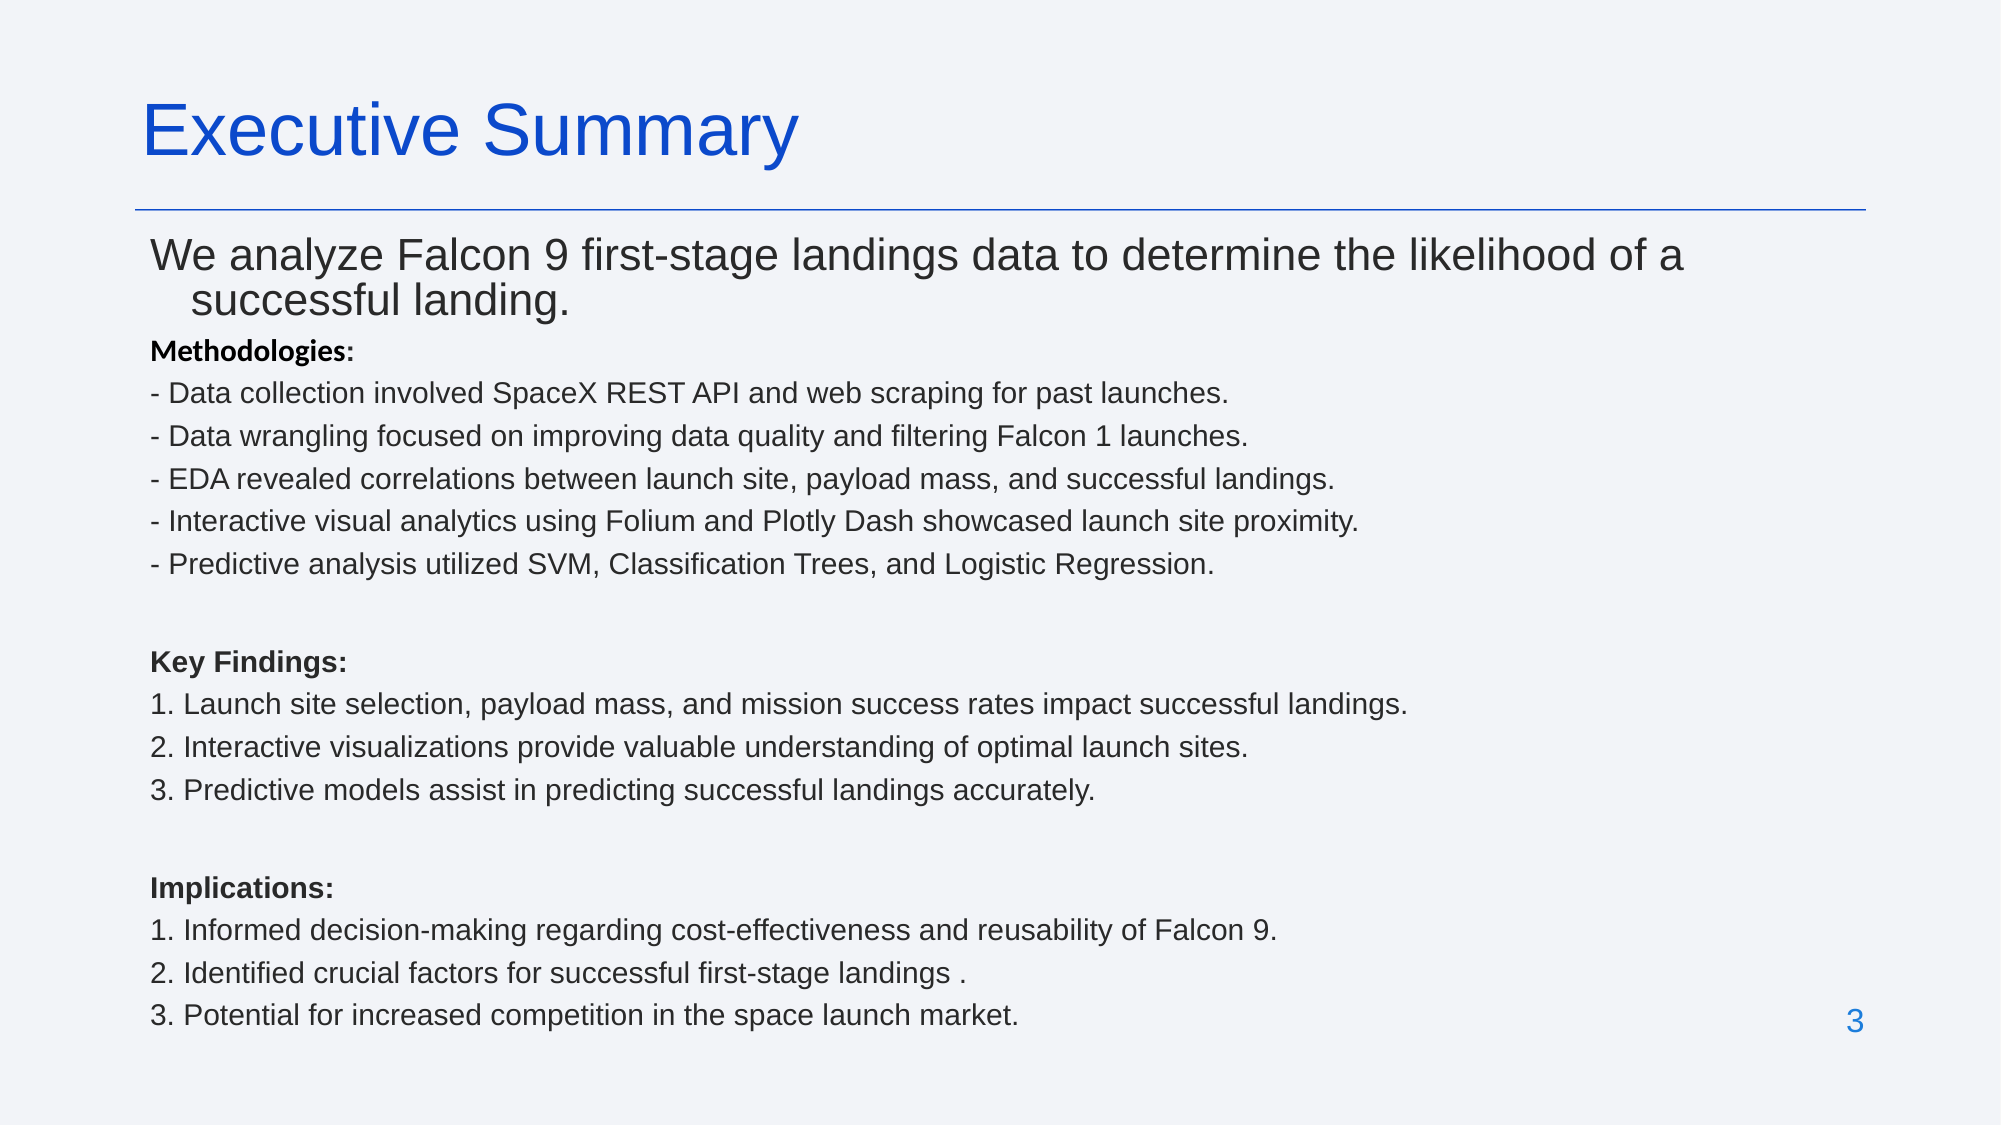

Executive Summary
We analyze Falcon 9 first-stage landings data to determine the likelihood of a successful landing.
Methodologies:
- Data collection involved SpaceX REST API and web scraping for past launches.
- Data wrangling focused on improving data quality and filtering Falcon 1 launches.
- EDA revealed correlations between launch site, payload mass, and successful landings.
- Interactive visual analytics using Folium and Plotly Dash showcased launch site proximity.
- Predictive analysis utilized SVM, Classification Trees, and Logistic Regression.

Key Findings:
1. Launch site selection, payload mass, and mission success rates impact successful landings.
2. Interactive visualizations provide valuable understanding of optimal launch sites.
3. Predictive models assist in predicting successful landings accurately.

Implications:
1. Informed decision-making regarding cost-effectiveness and reusability of Falcon 9.
2. Identified crucial factors for successful first-stage landings .
3. Potential for increased competition in the space launch market.
3